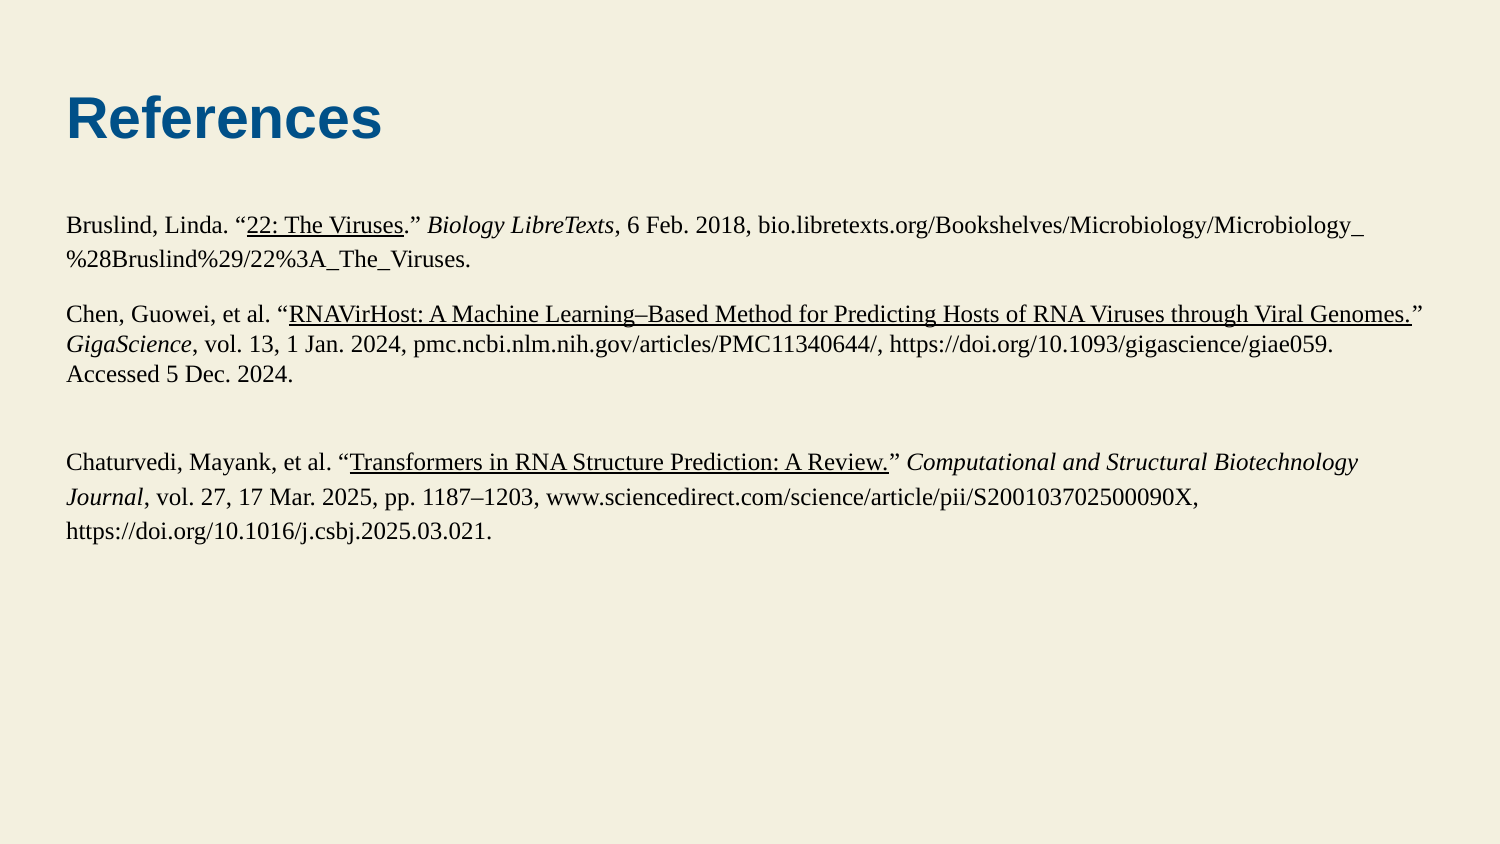

# References
Bruslind, Linda. “22: The Viruses.” Biology LibreTexts, 6 Feb. 2018, bio.libretexts.org/Bookshelves/Microbiology/Microbiology_%28Bruslind%29/22%3A_The_Viruses.
Chen, Guowei, et al. “RNAVirHost: A Machine Learning–Based Method for Predicting Hosts of RNA Viruses through Viral Genomes.” GigaScience, vol. 13, 1 Jan. 2024, pmc.ncbi.nlm.nih.gov/articles/PMC11340644/, https://doi.org/10.1093/gigascience/giae059. Accessed 5 Dec. 2024.

Chaturvedi, Mayank, et al. “Transformers in RNA Structure Prediction: A Review.” Computational and Structural Biotechnology Journal, vol. 27, 17 Mar. 2025, pp. 1187–1203, www.sciencedirect.com/science/article/pii/S200103702500090X, https://doi.org/10.1016/j.csbj.2025.03.021.